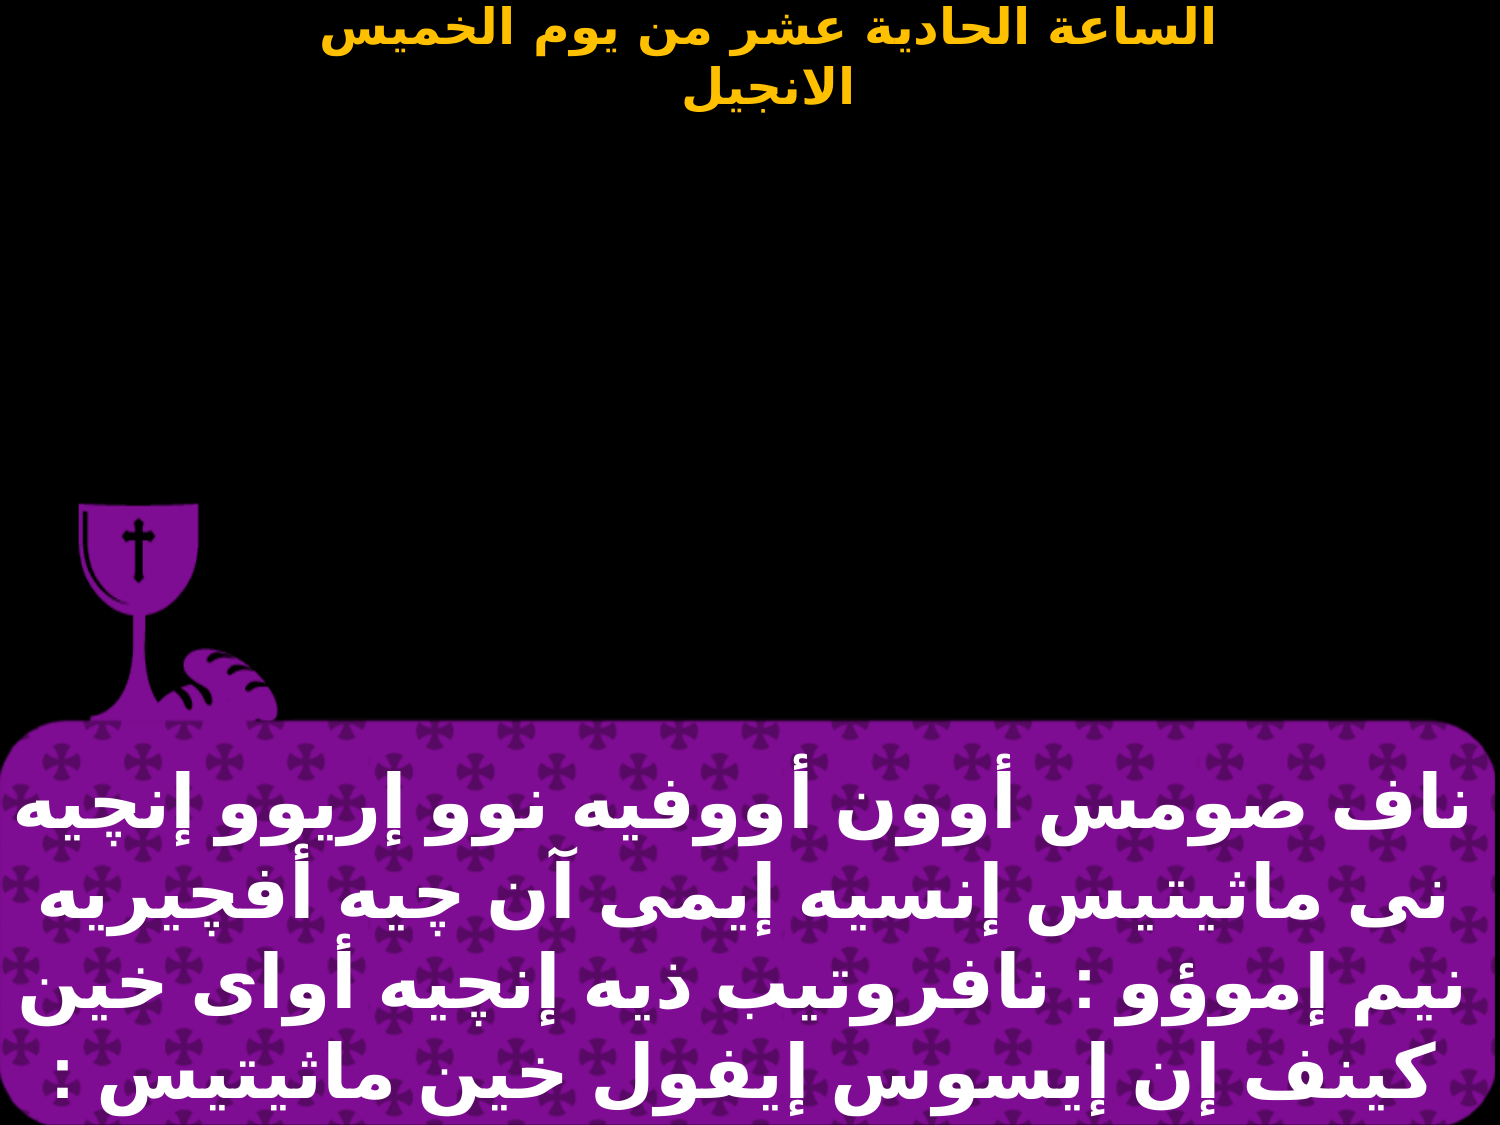

ناف صومس أوون أووفيه نوو إريوو إنچيه نى ماثيتيس إنسيه إيمى آن چيه أفچيريه نيم إموؤو : نافروتيب ذيه إنچيه أواى خين كينف إن إيسوس إيفول خين ماثيتيس : كى إناريه إيسوس مى إمموف